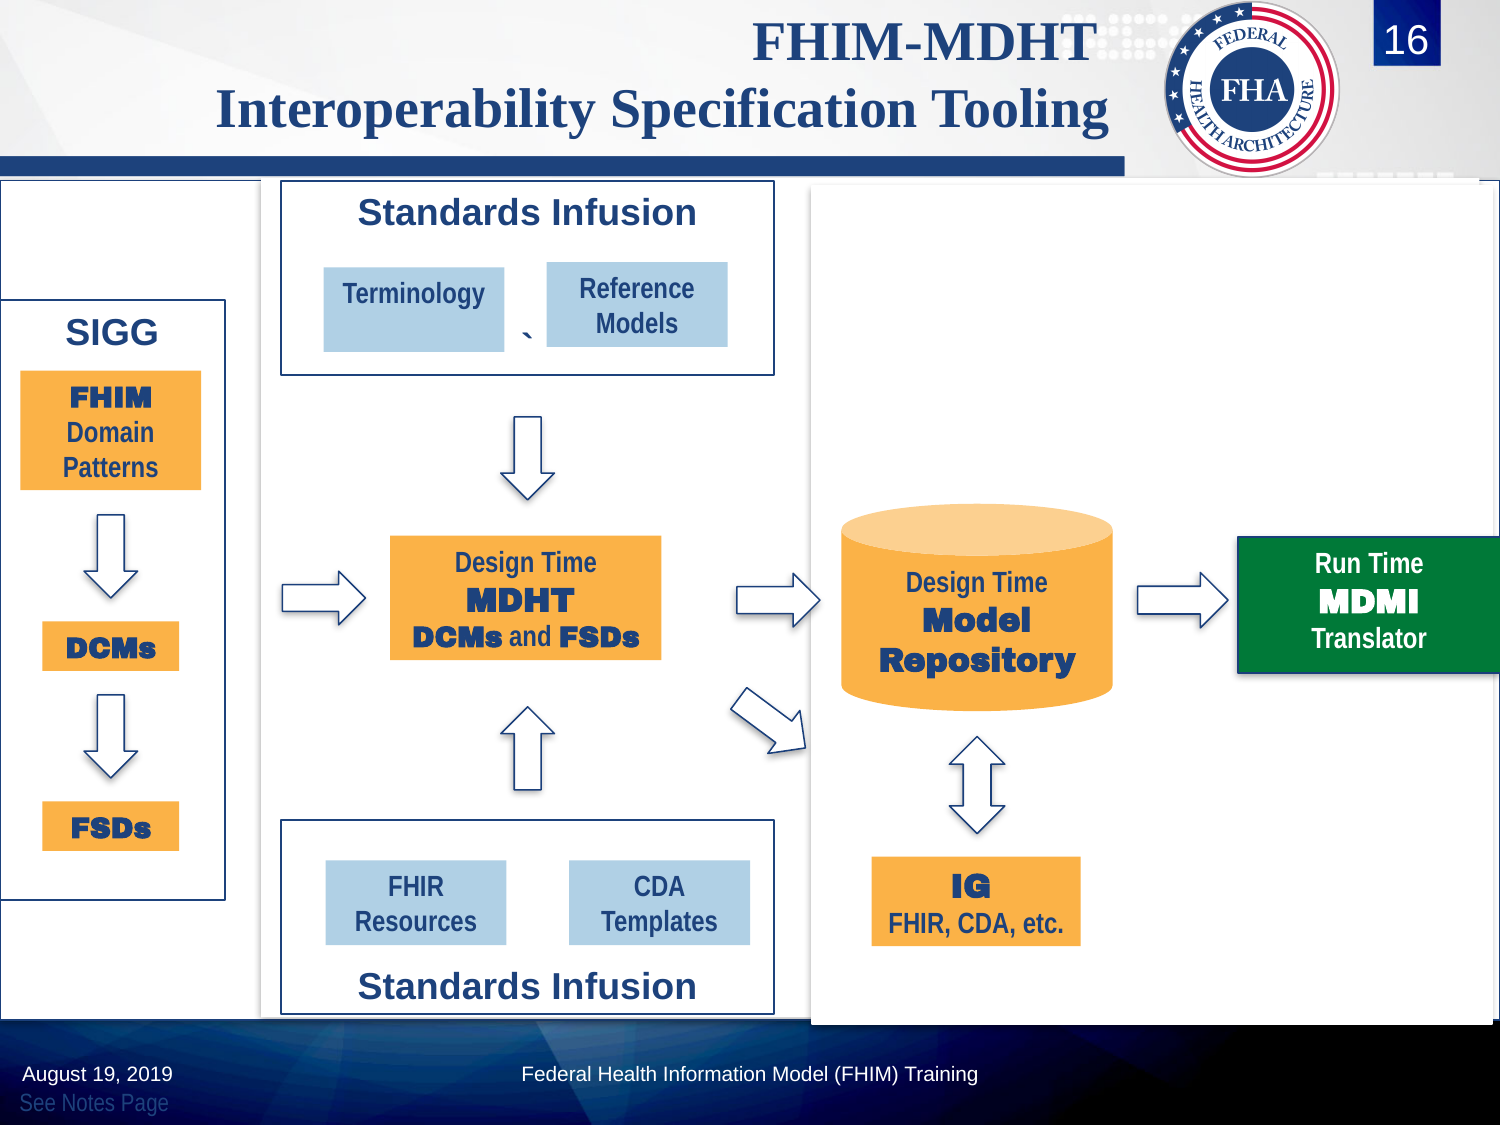

# FHIM-MDHT Interoperability Specification Tooling
16
ACRONYMS
ADL is Architecture Description Language.
DCM is Detailed Clinical Models.
DSL is Domain Specification Languages
FSD is FHIR Structure Definition
SIGG is Standards Implementation Guide Generator
SOLOR is SNOMED extension for LOINC and RxNorm

Standards Infusion

`
Reference
Models
Terminology

Design Time
MDHT
DCMs and FSDs

Standards Infusion
FHIR
Resources
CDA
Templates
ACRONYMS
C-CDA is Consolidated Clinical Document Architecture
FHIR is Fast Health Interoperability Resource (FHIR)
MDHT is Model Driven Health Tool
MDMI is Model Driven Message Interface
NIST is National Institute for Standards and Technology
ONC is Office of the National Coordinator for Health IT

SIGG

FHIM Domain
Patterns

DCMs

FSDs
Design Time
Model Repository

IG
FHIR, CDA, etc.
Run Time
MDMI
Translator

Federal Health Information Model (FHIM) Training
August 19, 2019
See Notes Page